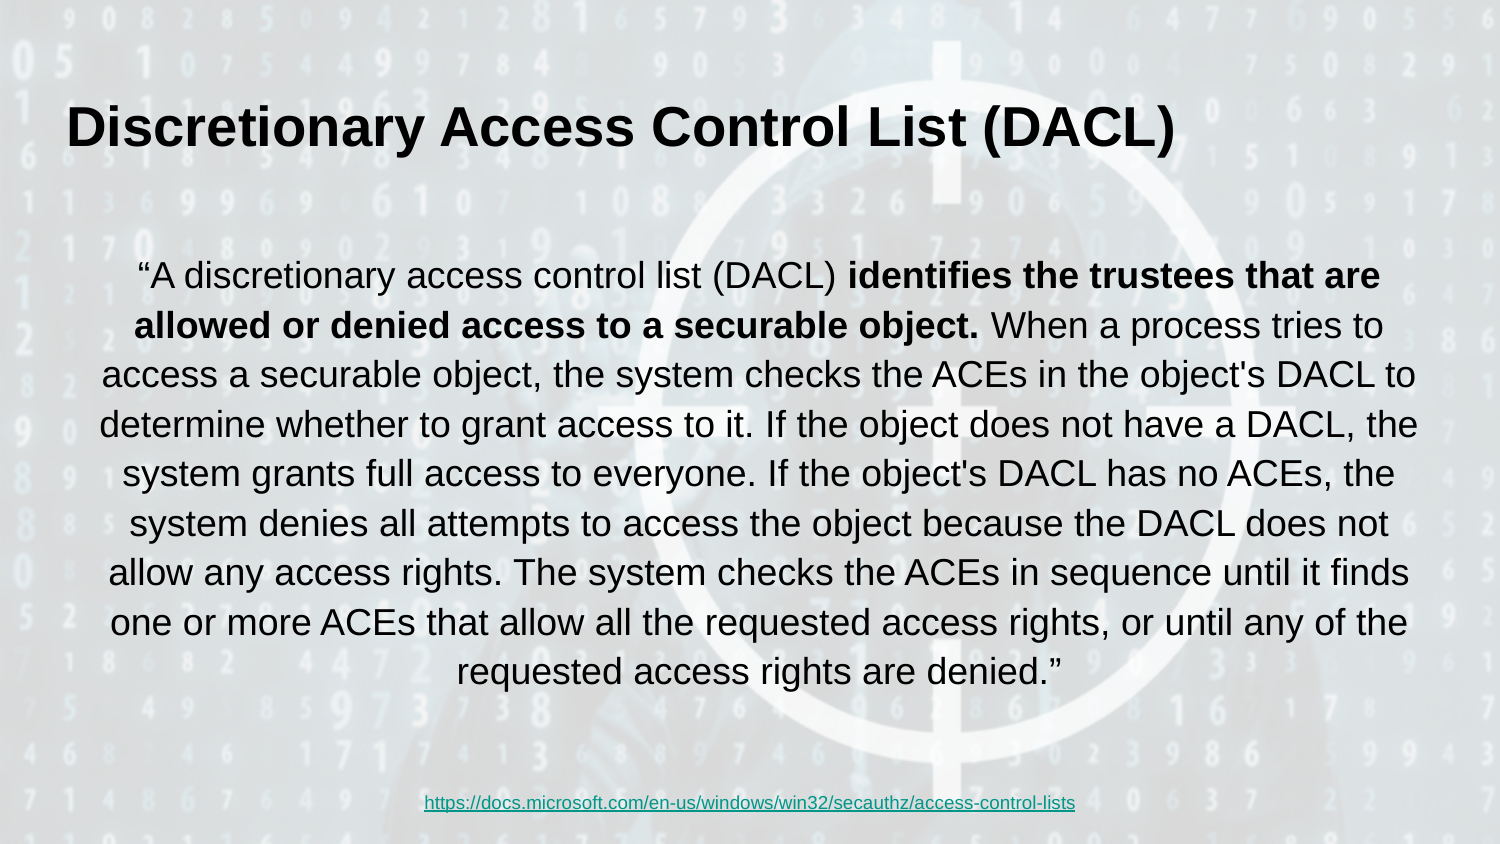

# Discretionary Access Control List (DACL)
“A discretionary access control list (DACL) identifies the trustees that are allowed or denied access to a securable object. When a process tries to access a securable object, the system checks the ACEs in the object's DACL to determine whether to grant access to it. If the object does not have a DACL, the system grants full access to everyone. If the object's DACL has no ACEs, the system denies all attempts to access the object because the DACL does not allow any access rights. The system checks the ACEs in sequence until it finds one or more ACEs that allow all the requested access rights, or until any of the requested access rights are denied.”
https://docs.microsoft.com/en-us/windows/win32/secauthz/access-control-lists